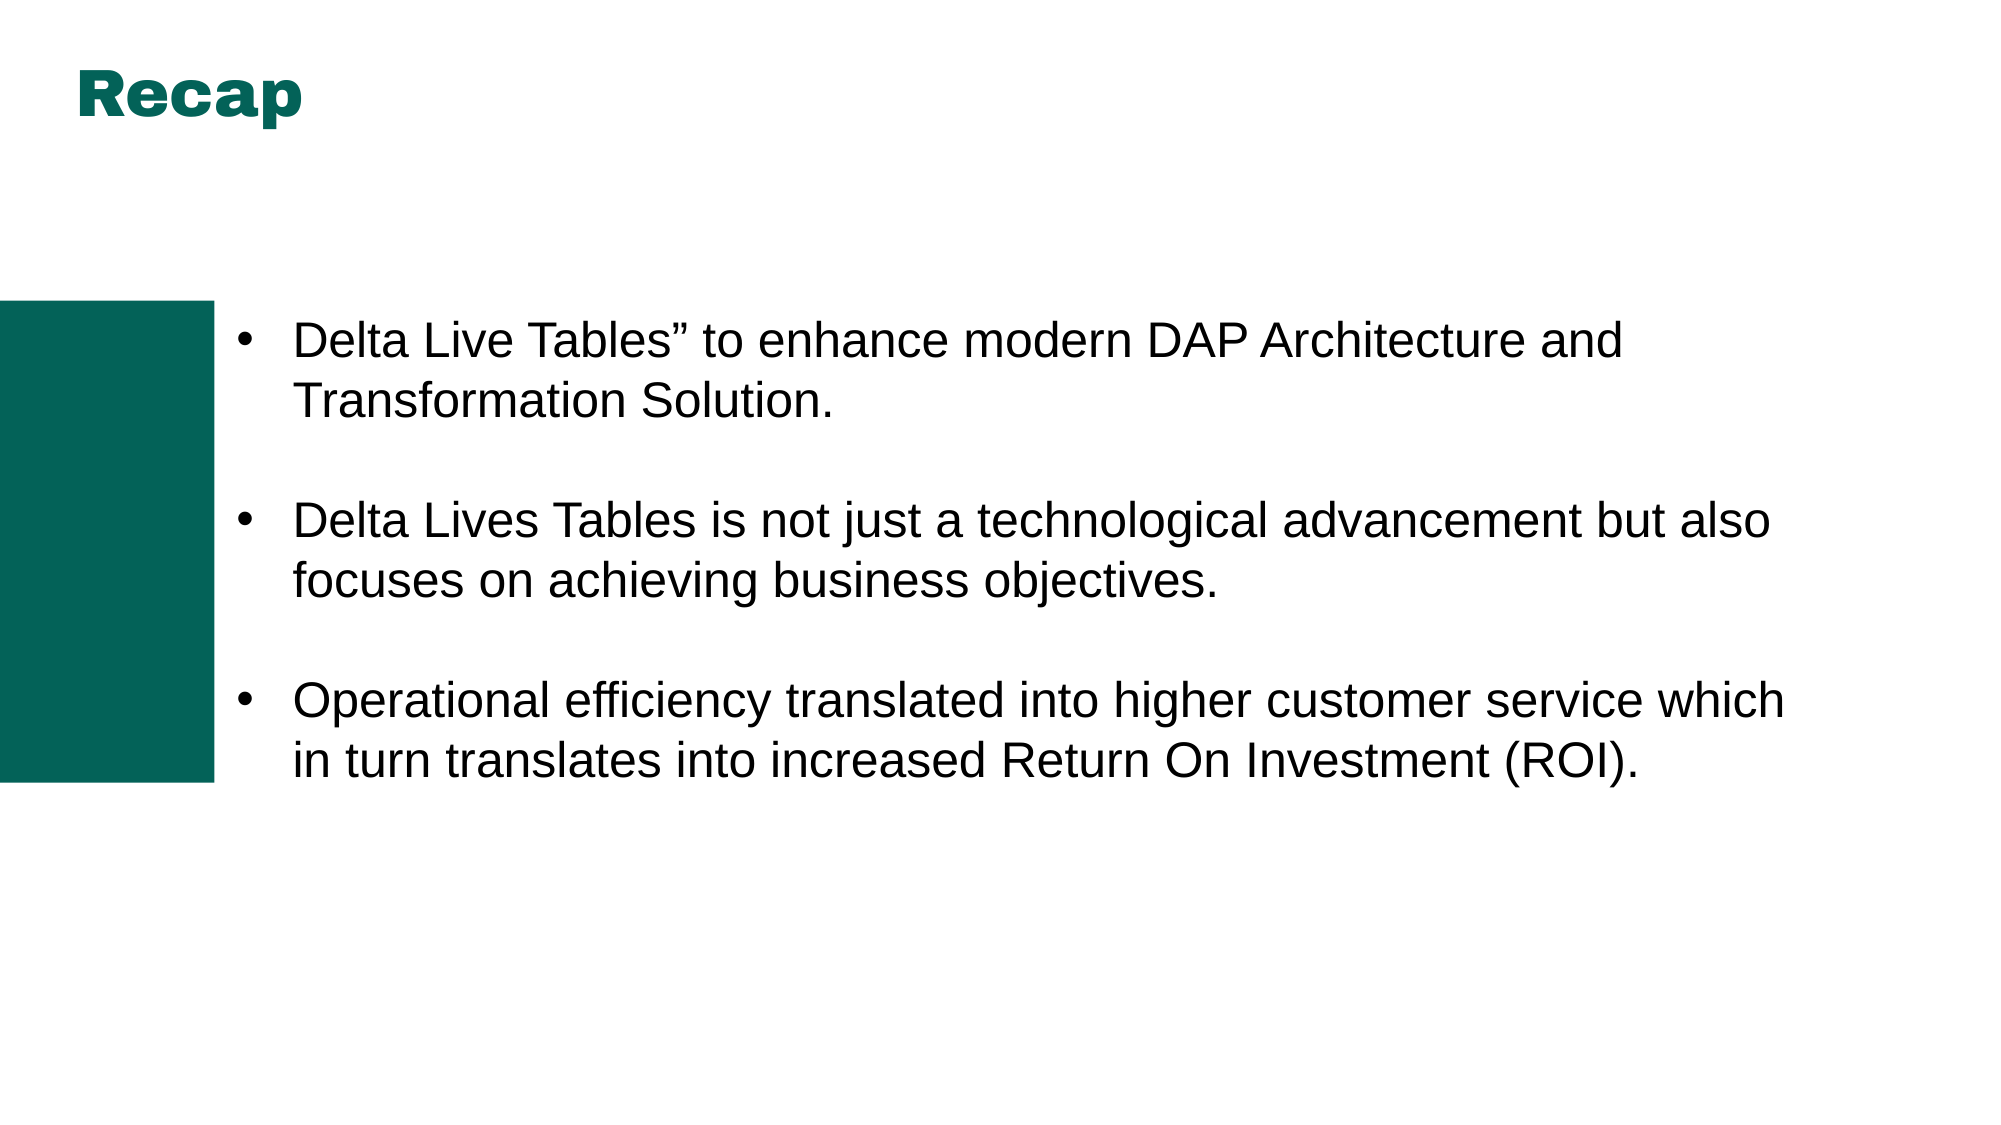

# Recap

Delta Live Tables” to enhance modern DAP Architecture and Transformation Solution.

Delta Lives Tables is not just a technological advancement but also focuses on achieving business objectives.

Operational efficiency translated into higher customer service which in turn translates into increased Return On Investment (ROI).